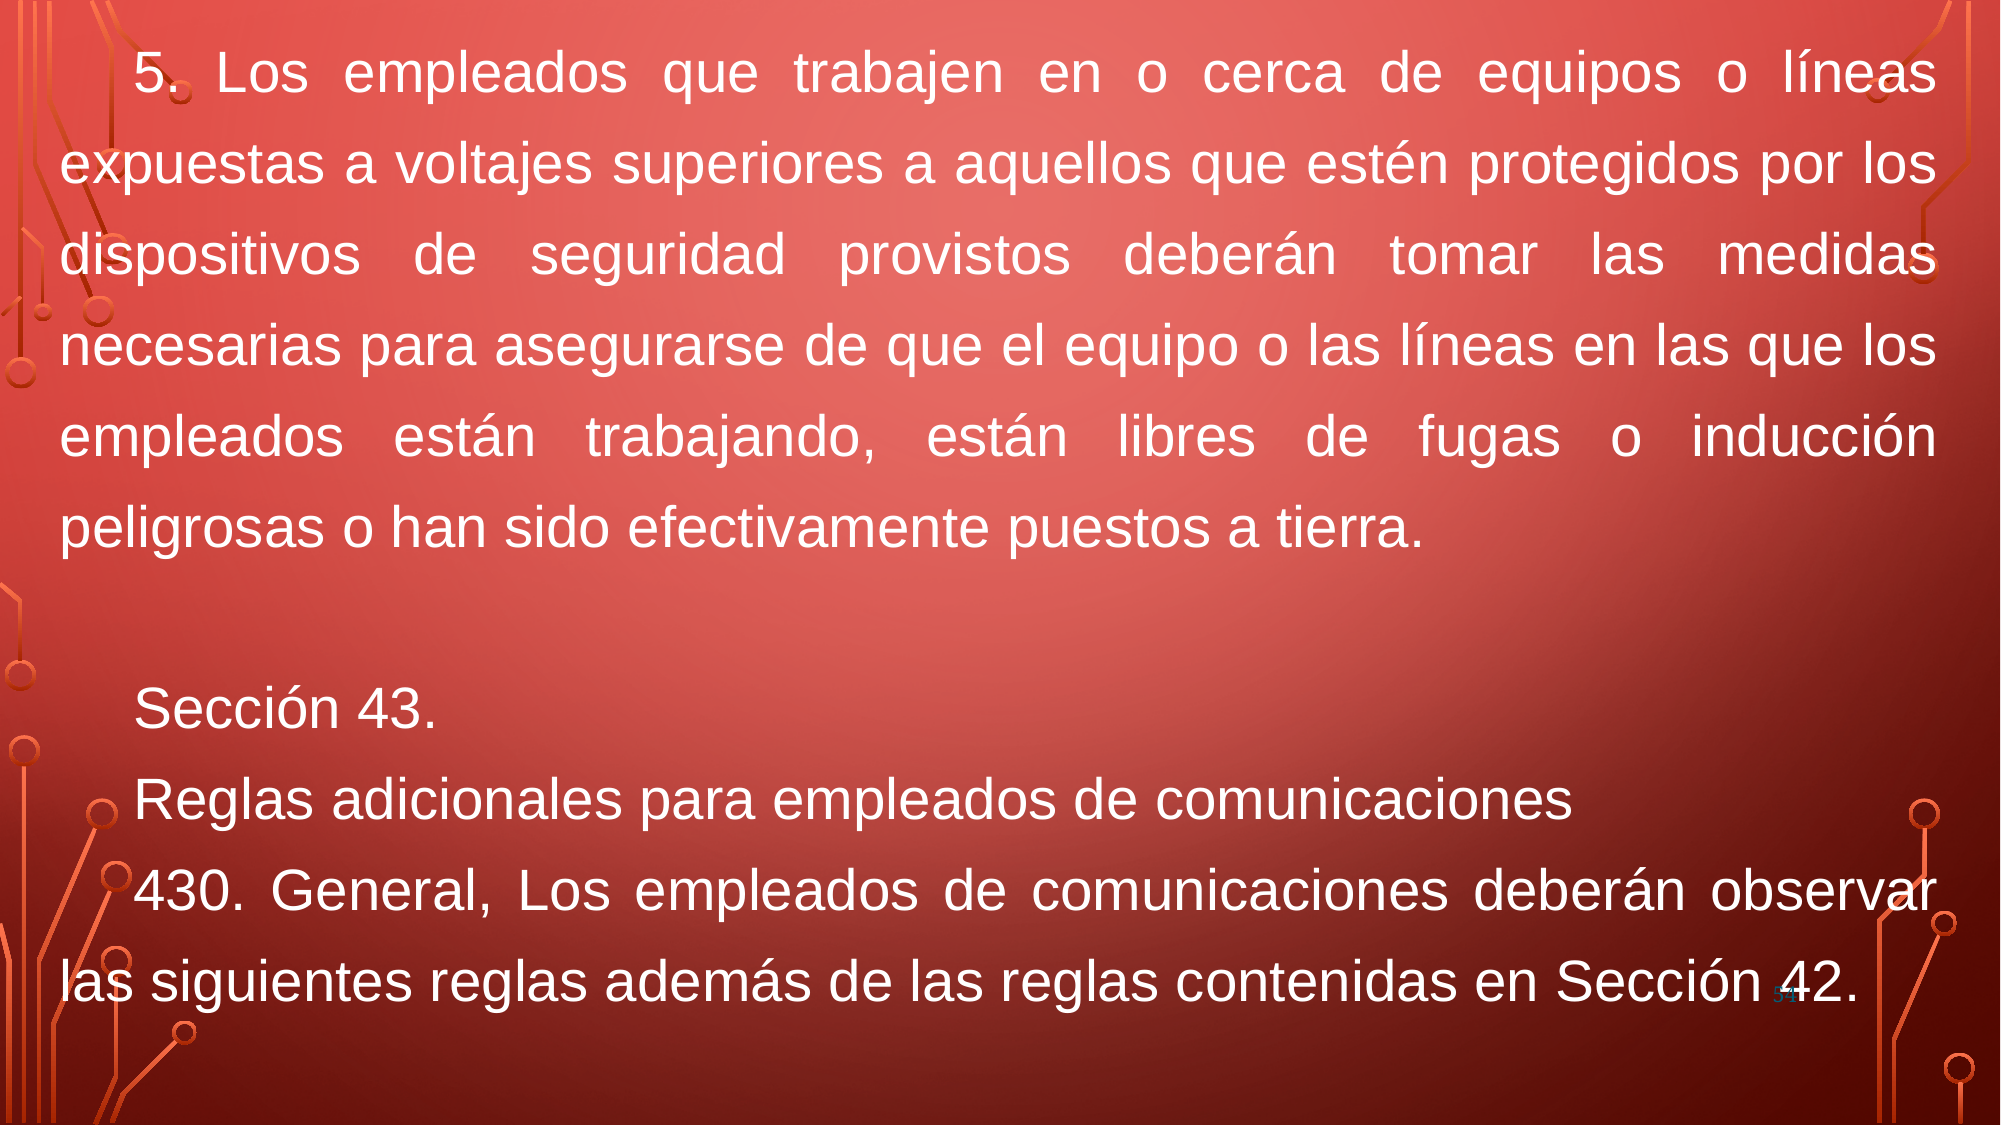

5. Los empleados que trabajen en o cerca de equipos o líneas expuestas a voltajes superiores a aquellos que estén protegidos por los dispositivos de seguridad provistos deberán tomar las medidas necesarias para asegurarse de que el equipo o las líneas en las que los empleados están trabajando, están libres de fugas o inducción peligrosas o han sido efectivamente puestos a tierra.

Sección 43.
Reglas adicionales para empleados de comunicaciones
430. General, Los empleados de comunicaciones deberán observar las siguientes reglas además de las reglas contenidas en Sección 42.
54